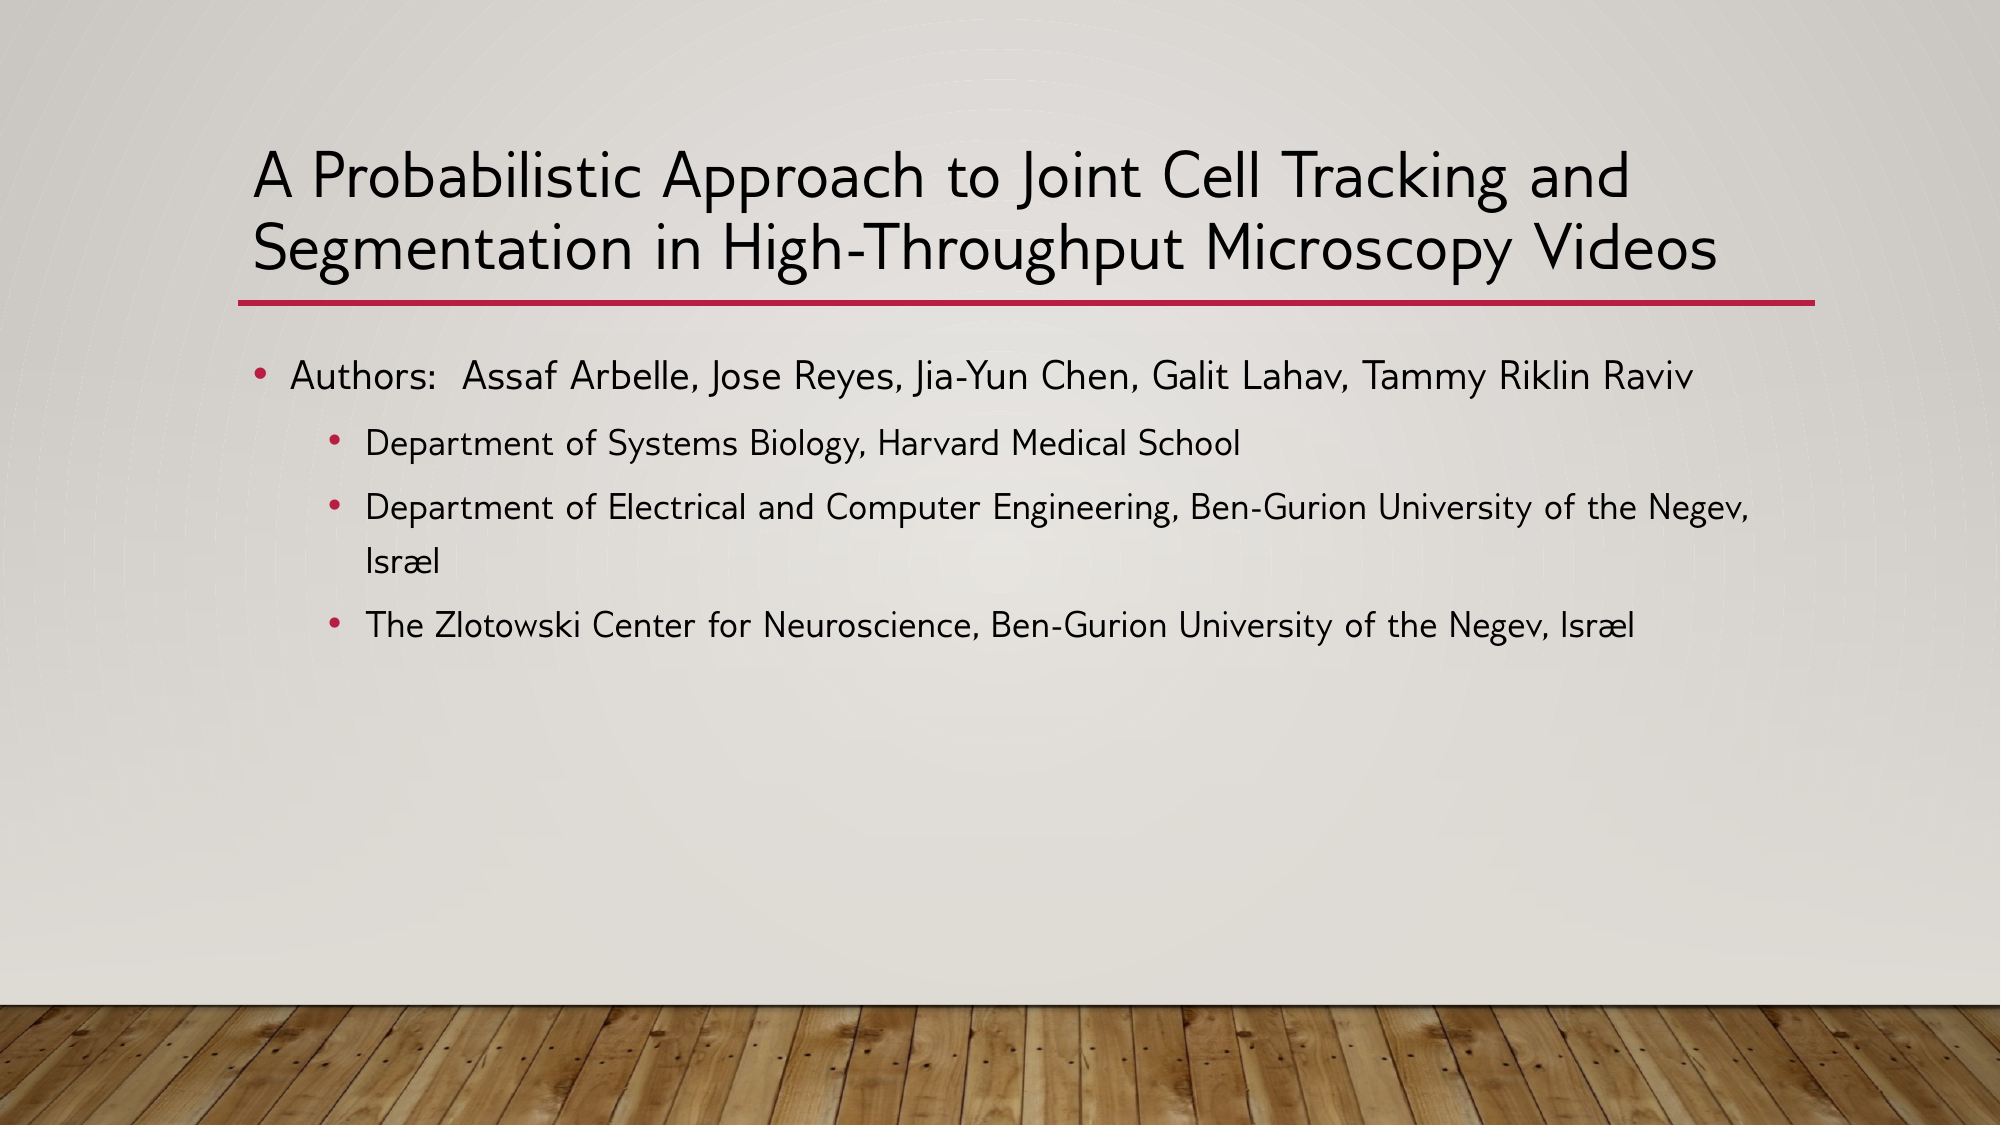

# A Probabilistic Approach to Joint Cell Tracking and Segmentation in High-Throughput Microscopy Videos
Authors:  Assaf Arbelle, Jose Reyes, Jia-Yun Chen, Galit Lahav, Tammy Riklin Raviv
Department of Systems Biology, Harvard Medical School
Department of Electrical and Computer Engineering, Ben-Gurion University of the Negev, Israel
The Zlotowski Center for Neuroscience, Ben-Gurion University of the Negev, Israel